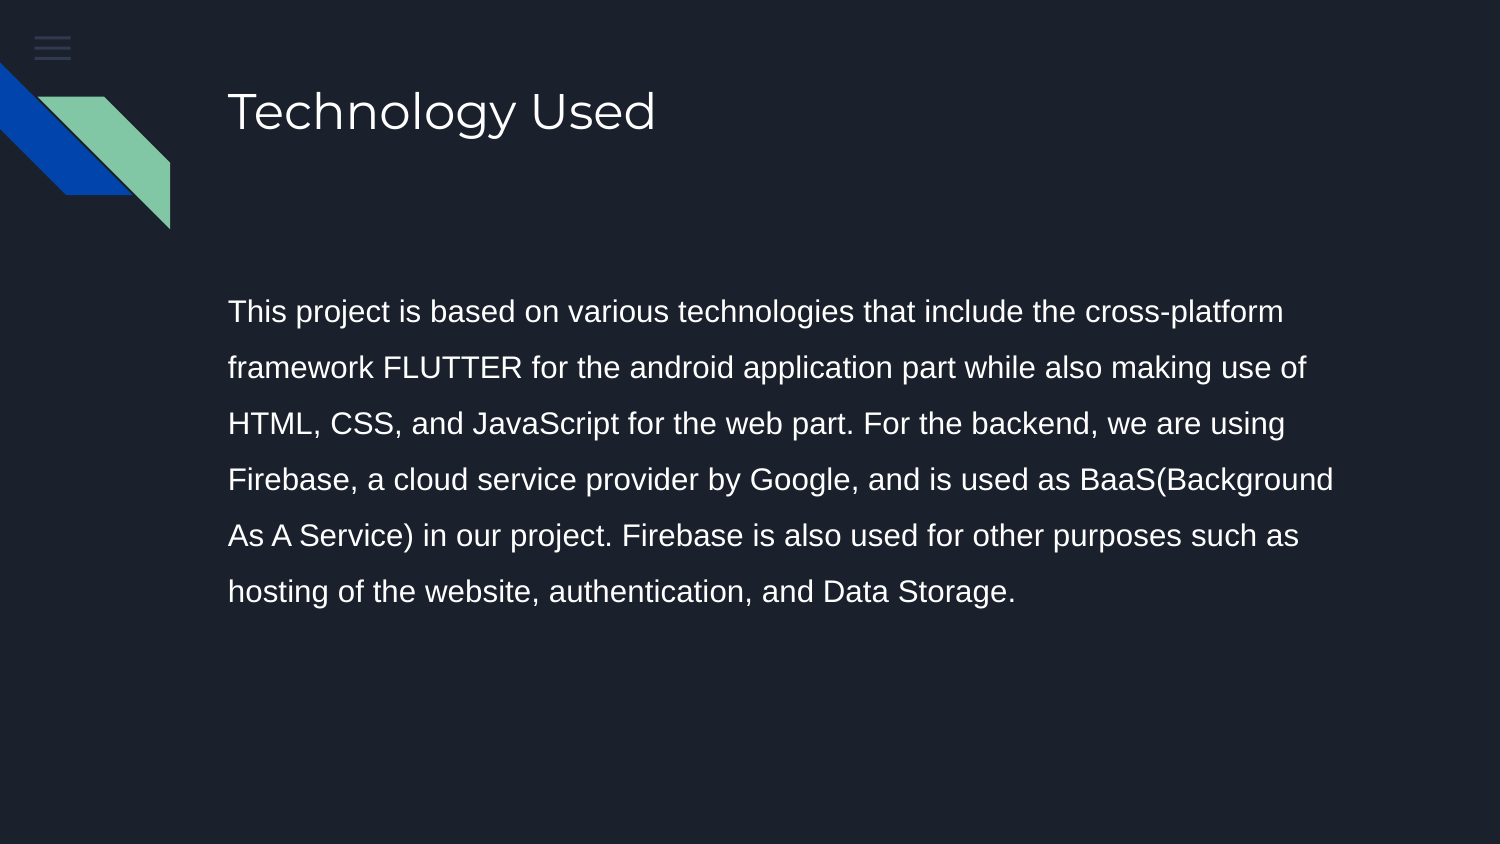

# Technology Used
This project is based on various technologies that include the cross-platform framework FLUTTER for the android application part while also making use of HTML, CSS, and JavaScript for the web part. For the backend, we are using Firebase, a cloud service provider by Google, and is used as BaaS(Background As A Service) in our project. Firebase is also used for other purposes such as hosting of the website, authentication, and Data Storage.